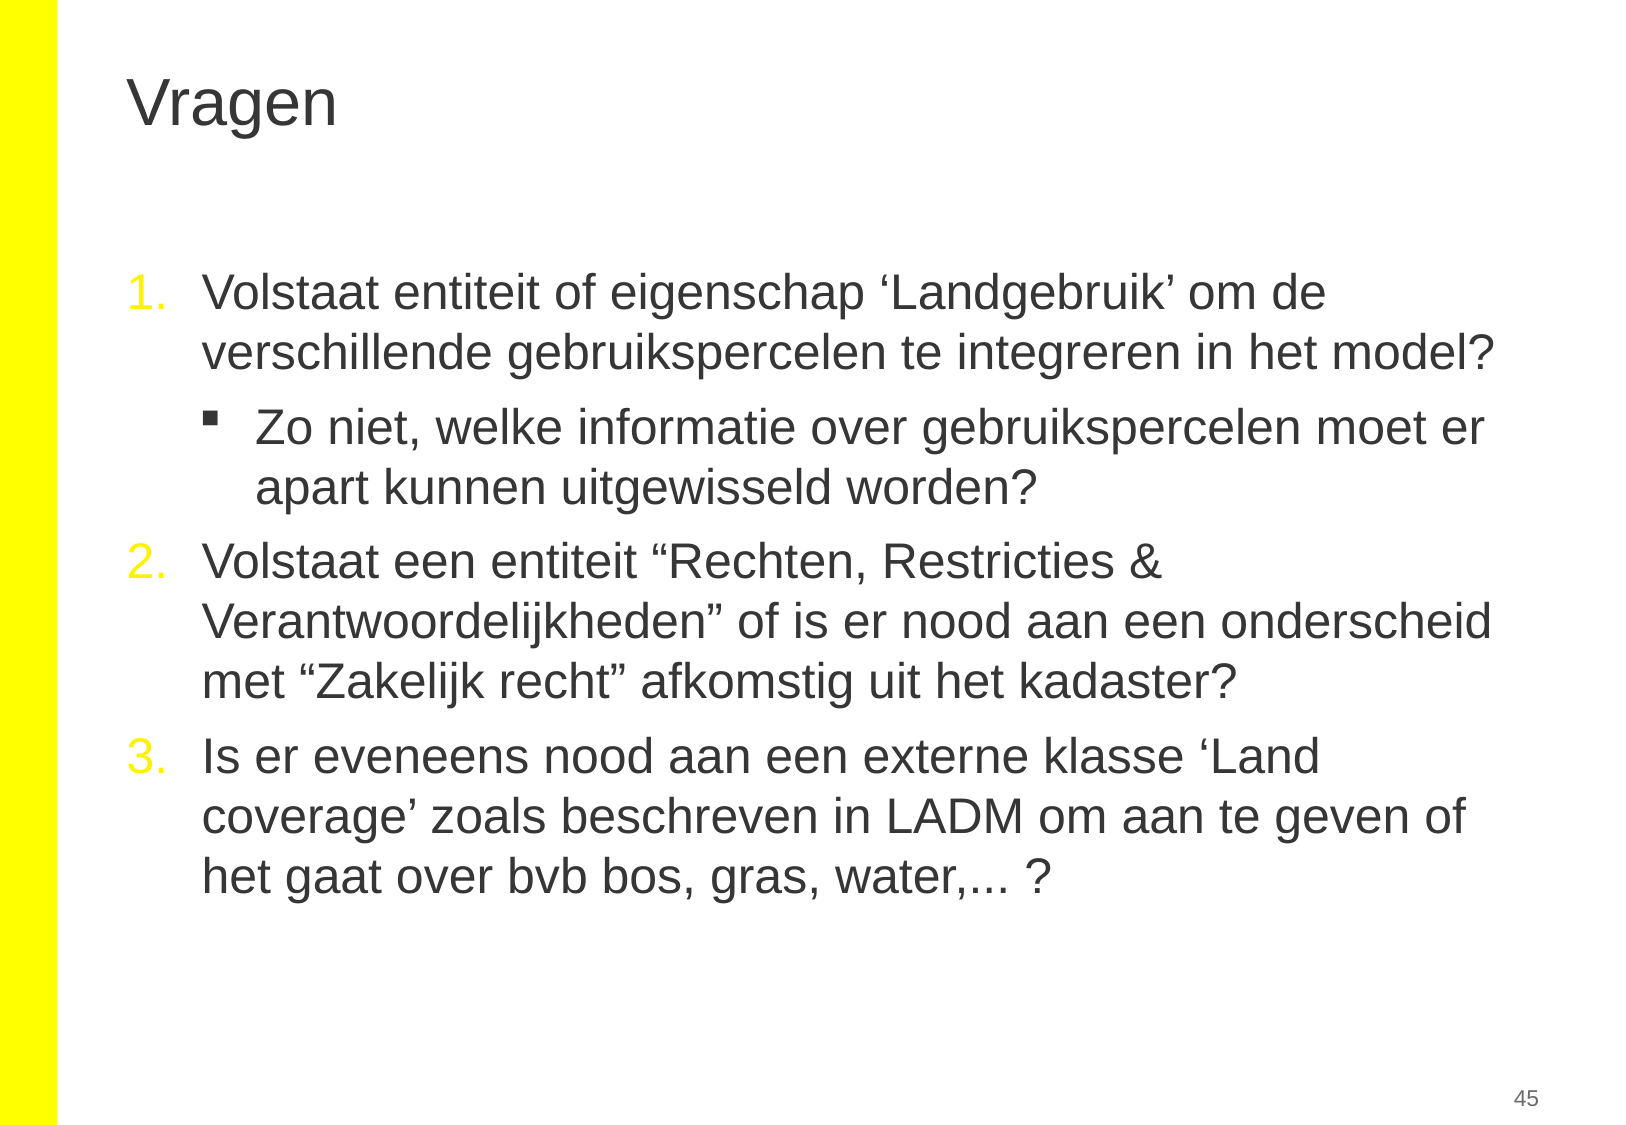

# Vragen
Volstaat entiteit of eigenschap ‘Landgebruik’ om de verschillende gebruikspercelen te integreren in het model?
Zo niet, welke informatie over gebruikspercelen moet er apart kunnen uitgewisseld worden?
Volstaat een entiteit “Rechten, Restricties & Verantwoordelijkheden” of is er nood aan een onderscheid met “Zakelijk recht” afkomstig uit het kadaster?
Is er eveneens nood aan een externe klasse ‘Land coverage’ zoals beschreven in LADM om aan te geven of het gaat over bvb bos, gras, water,... ?
45